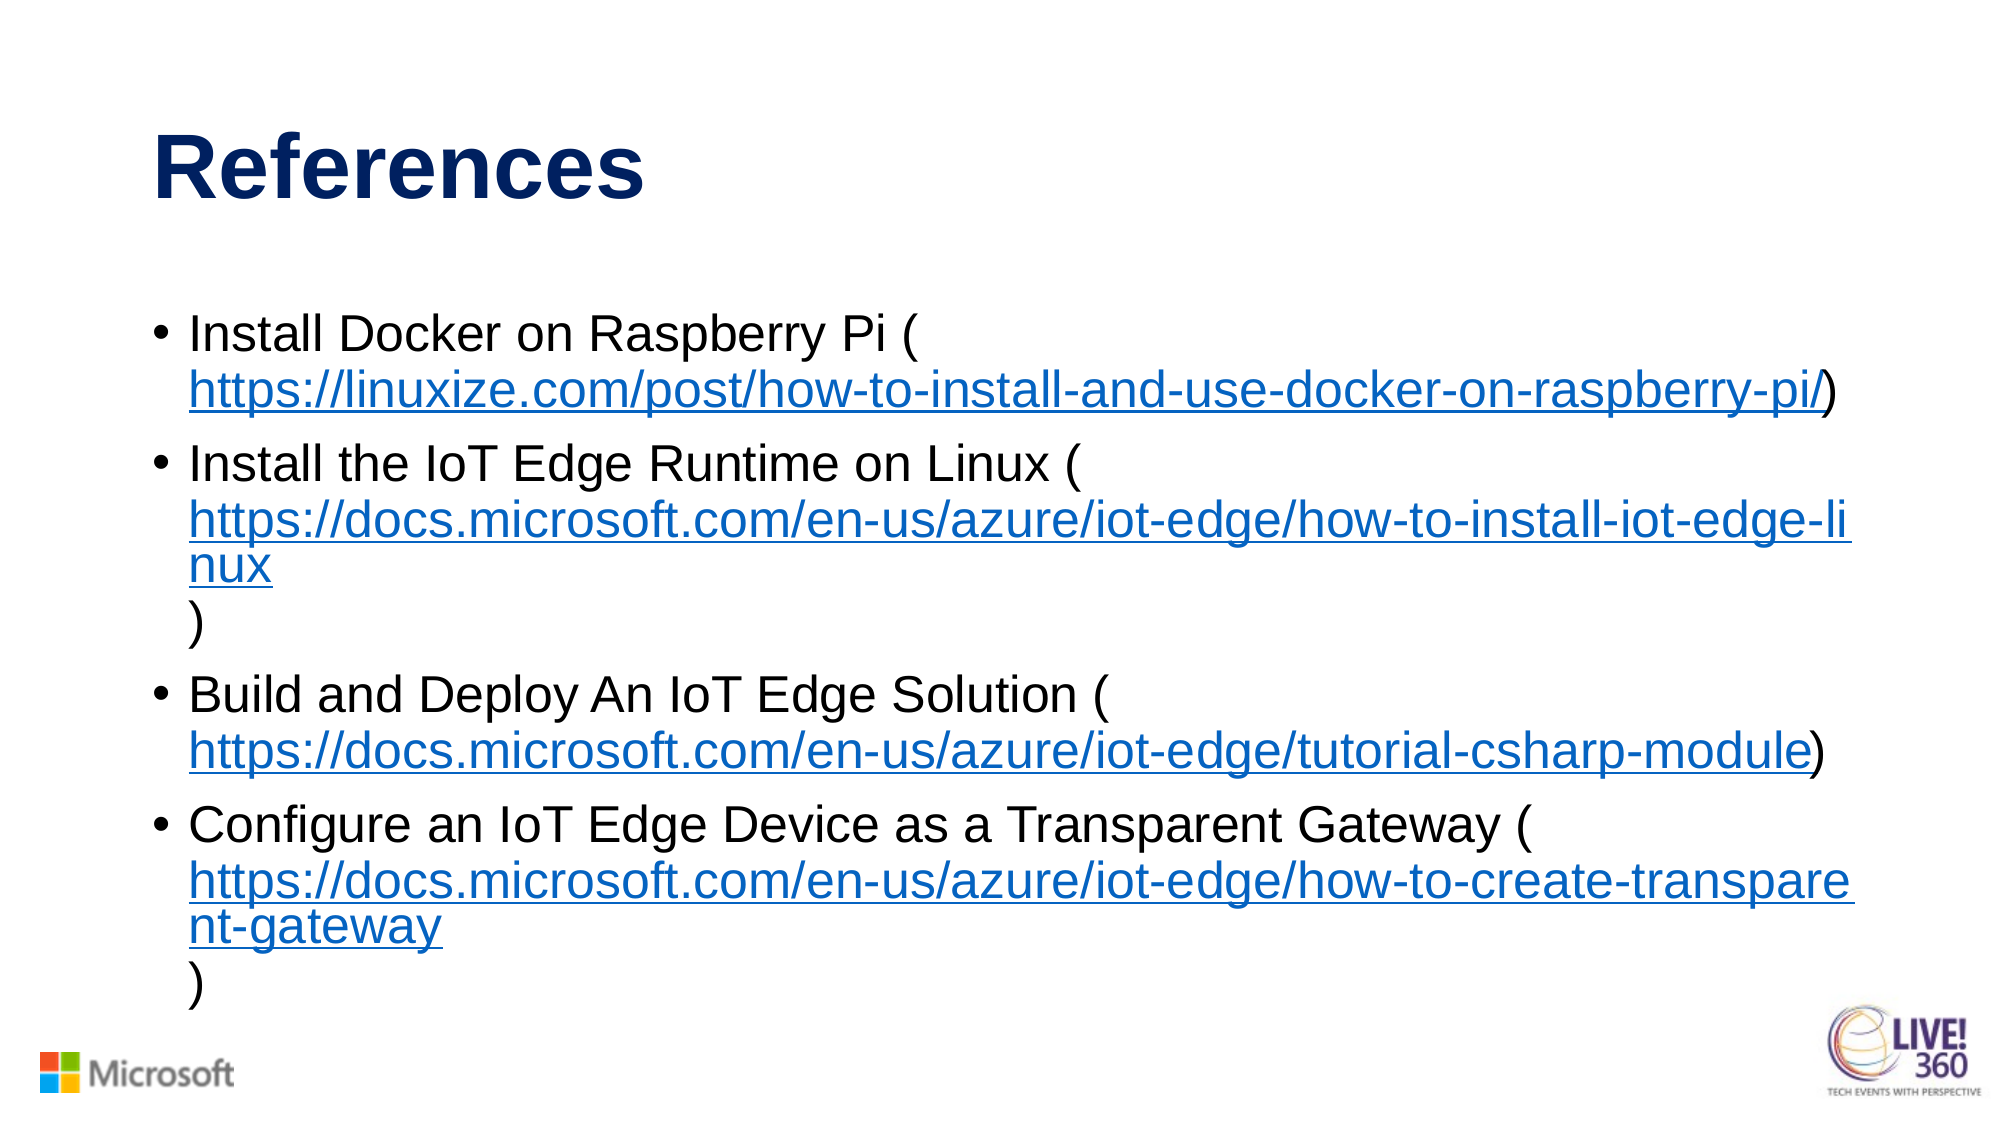

# References
Install Docker on Raspberry Pi (https://linuxize.com/post/how-to-install-and-use-docker-on-raspberry-pi/)
Install the IoT Edge Runtime on Linux (https://docs.microsoft.com/en-us/azure/iot-edge/how-to-install-iot-edge-linux)
Build and Deploy An IoT Edge Solution (https://docs.microsoft.com/en-us/azure/iot-edge/tutorial-csharp-module)
Configure an IoT Edge Device as a Transparent Gateway (https://docs.microsoft.com/en-us/azure/iot-edge/how-to-create-transparent-gateway)